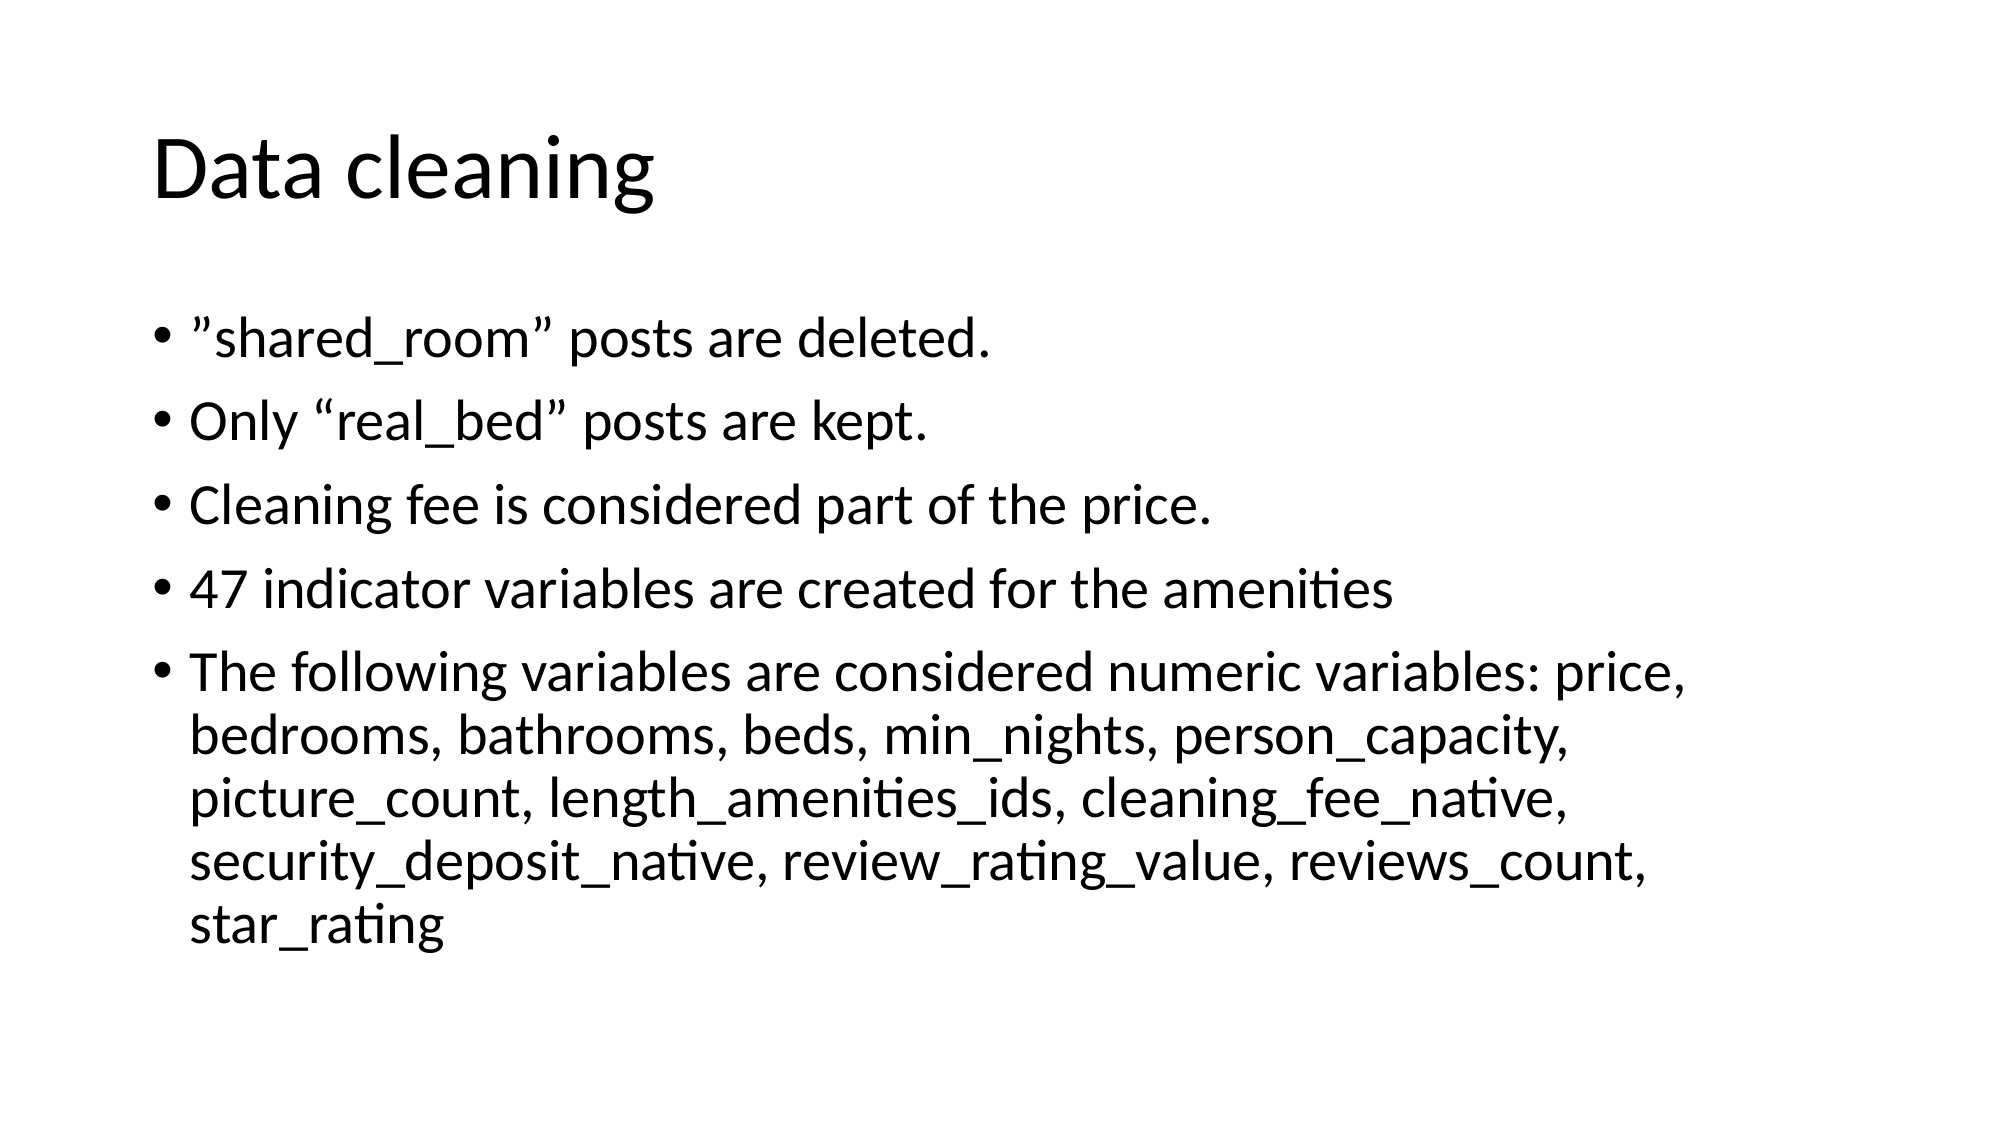

# Data cleaning
”shared_room” posts are deleted.
Only “real_bed” posts are kept.
Cleaning fee is considered part of the price.
47 indicator variables are created for the amenities
The following variables are considered numeric variables: price, bedrooms, bathrooms, beds, min_nights, person_capacity, picture_count, length_amenities_ids, cleaning_fee_native, security_deposit_native, review_rating_value, reviews_count, star_rating